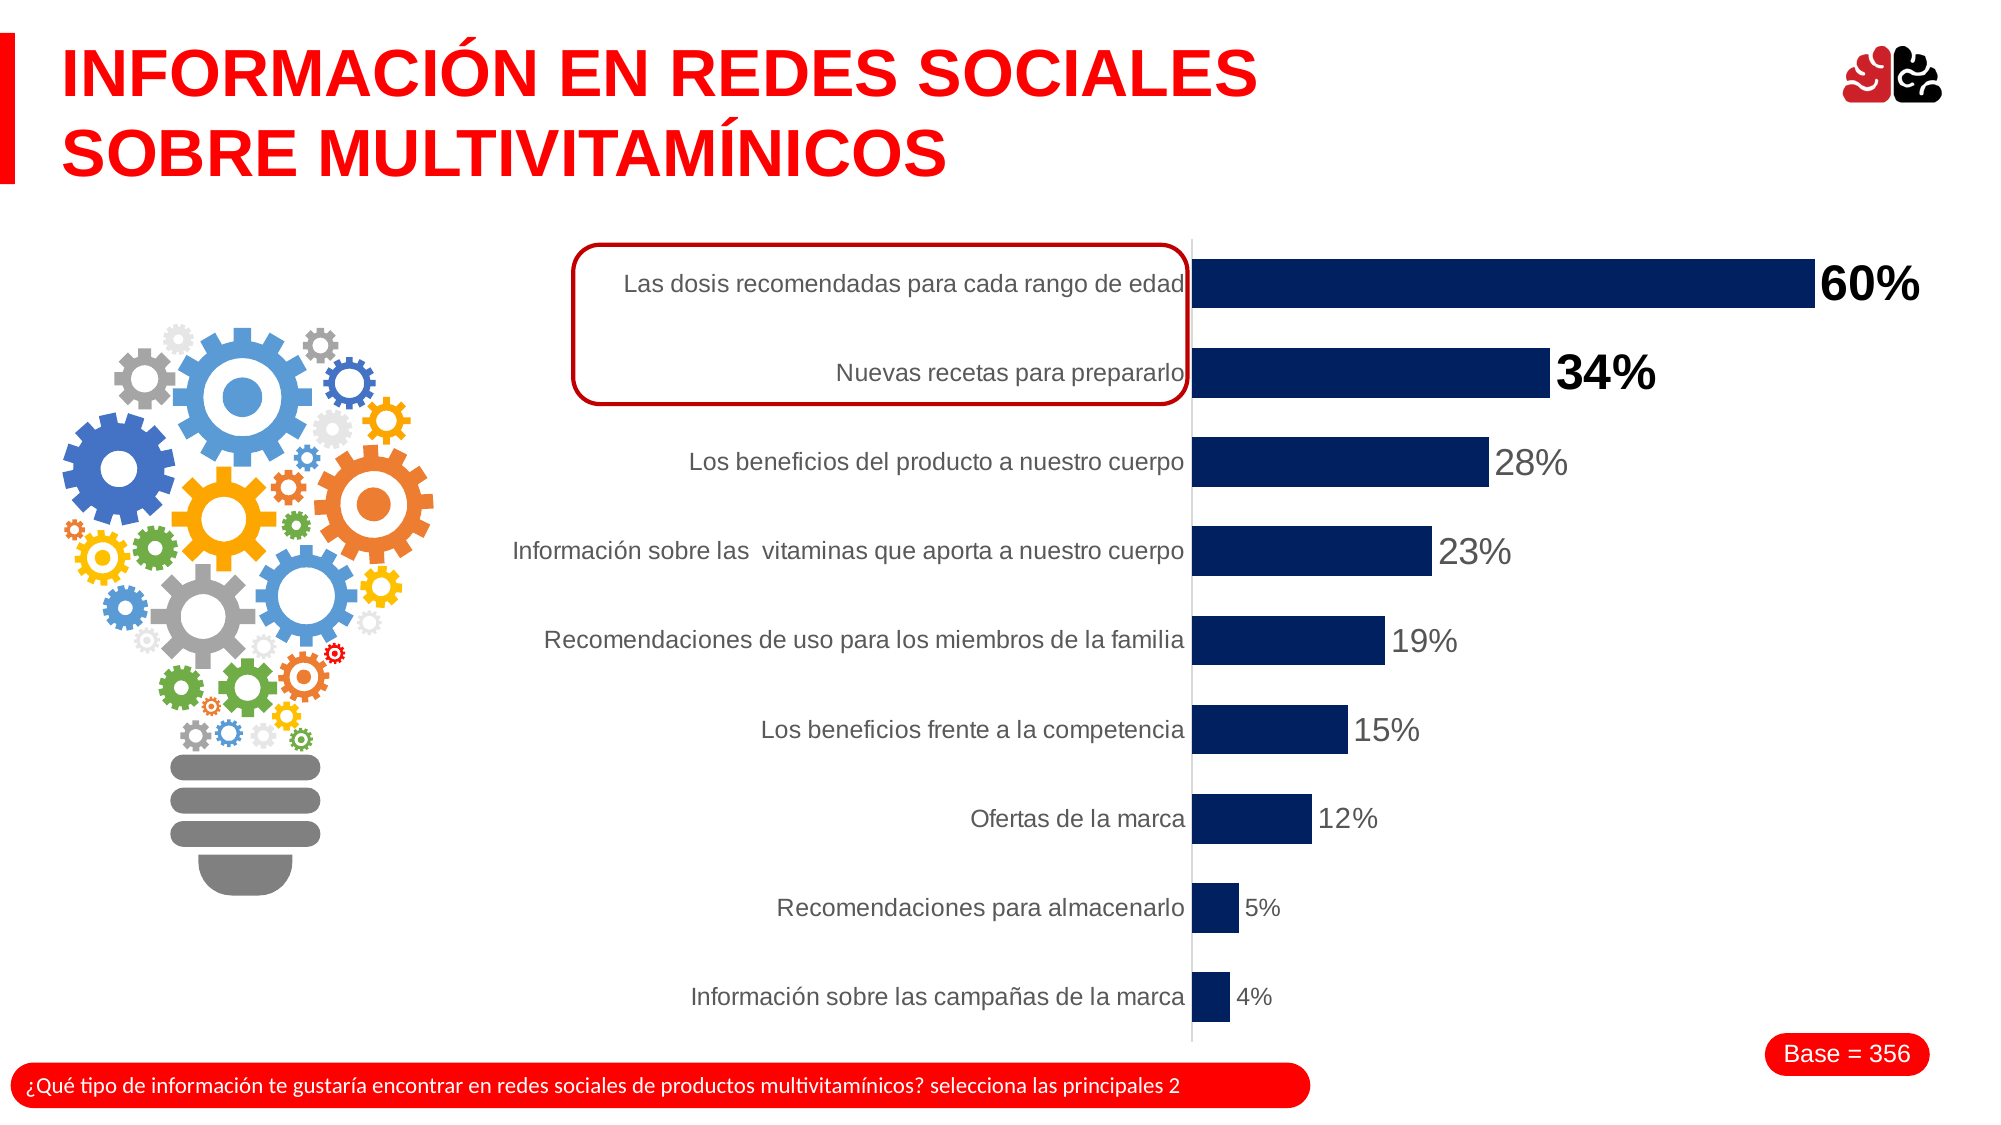

INFORMACIÓN EN REDES SOCIALES SOBRE MULTIVITAMÍNICOS

### Chart

| Category | Serie 1 |
|---|---|
| Información sobre las campañas de la marca | 0.037 |
| Recomendaciones para almacenarlo | 0.045 |
| Ofertas de la marca | 0.115 |
| Los beneficios frente a la competencia | 0.149 |
| Recomendaciones de uso para los miembros de la familia | 0.185 |
| Información sobre las  vitaminas que aporta a nuestro cuerpo | 0.23 |
| Los beneficios del producto a nuestro cuerpo | 0.284 |
| Nuevas recetas para prepararlo | 0.343 |
| Las dosis recomendadas para cada rango de edad | 0.596 |

Base = 356

¿Qué tipo de información te gustaría encontrar en redes sociales de productos multivitamínicos? selecciona las principales 2